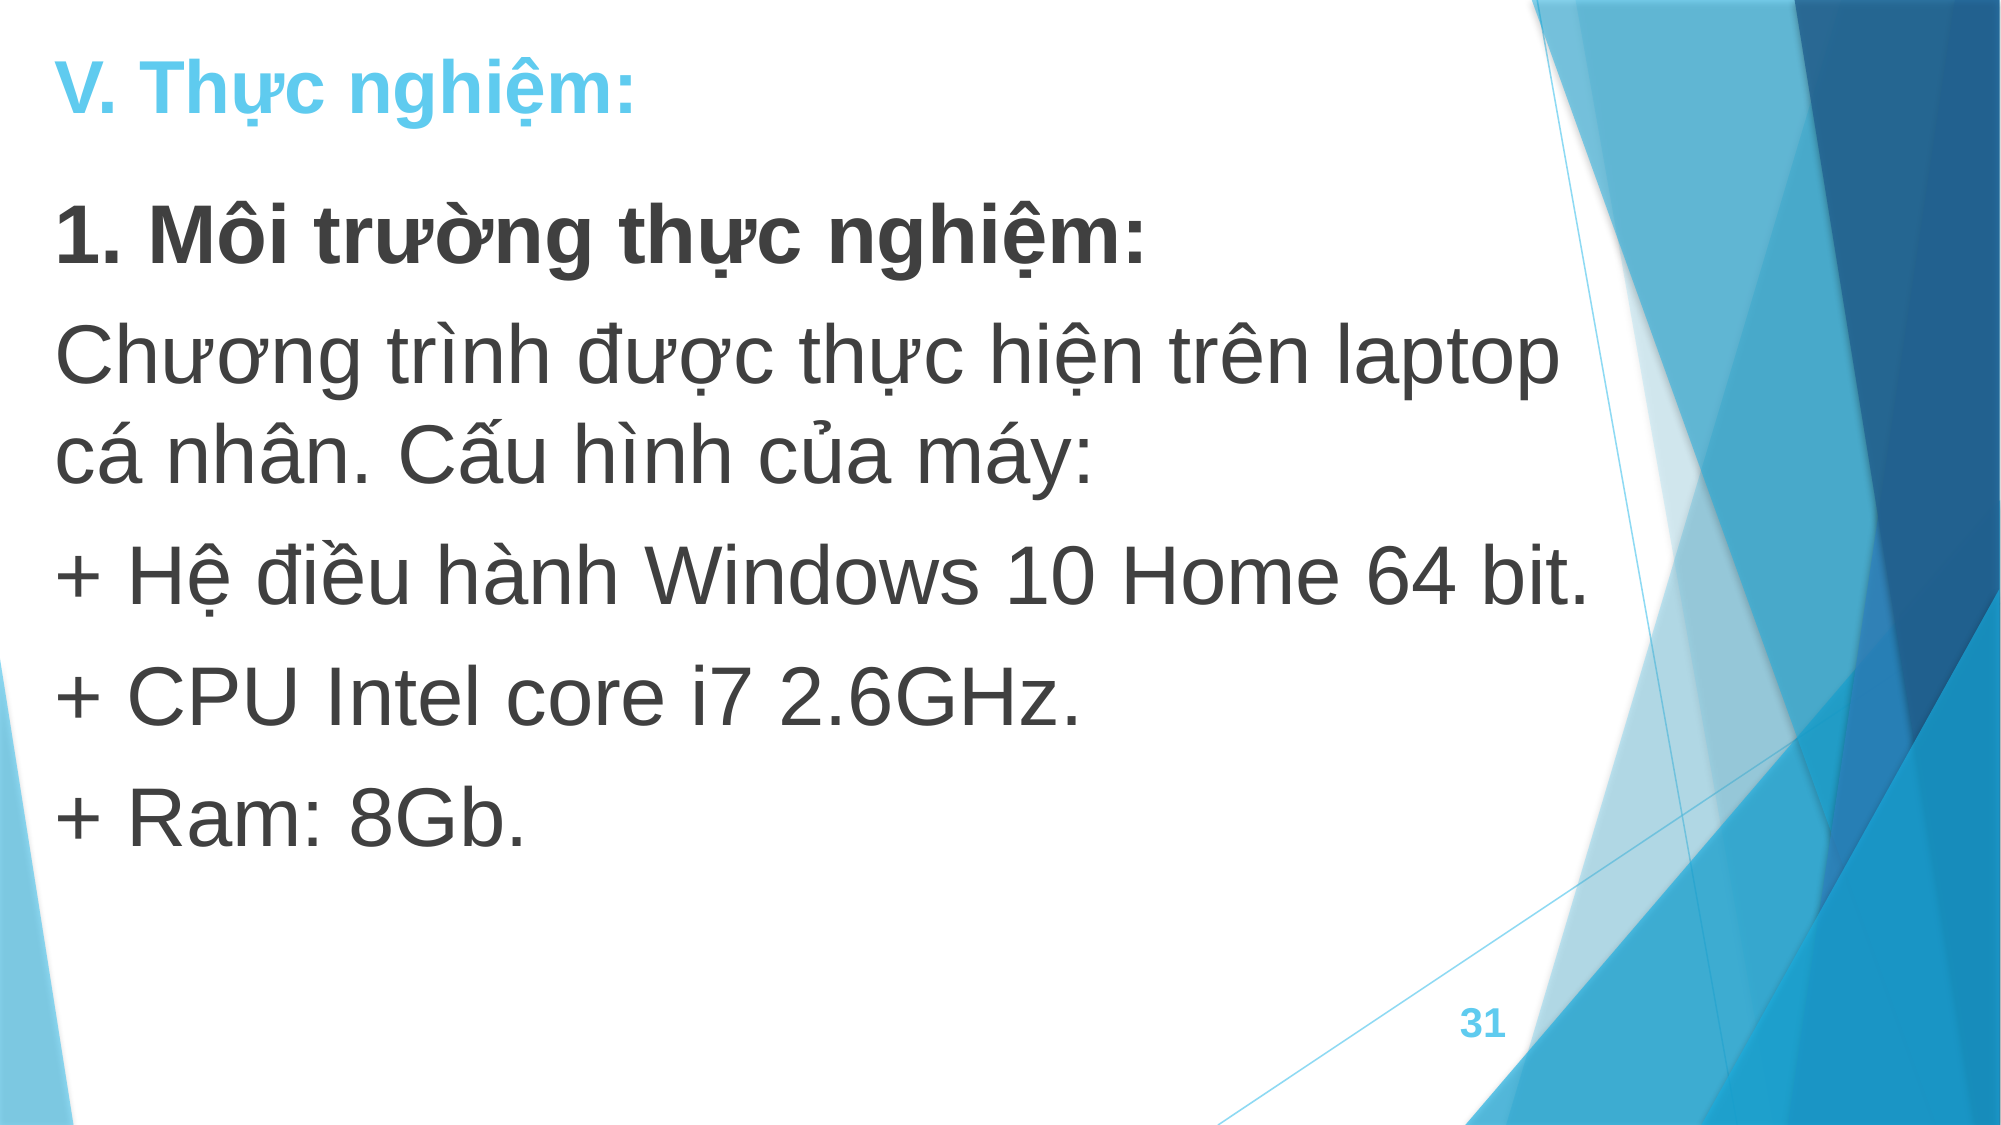

# V. Thực nghiệm:
1. Môi trường thực nghiệm:
Chương trình được thực hiện trên laptop cá nhân. Cấu hình của máy:
+ Hệ điều hành Windows 10 Home 64 bit.
+ CPU Intel core i7 2.6GHz.
+ Ram: 8Gb.
31